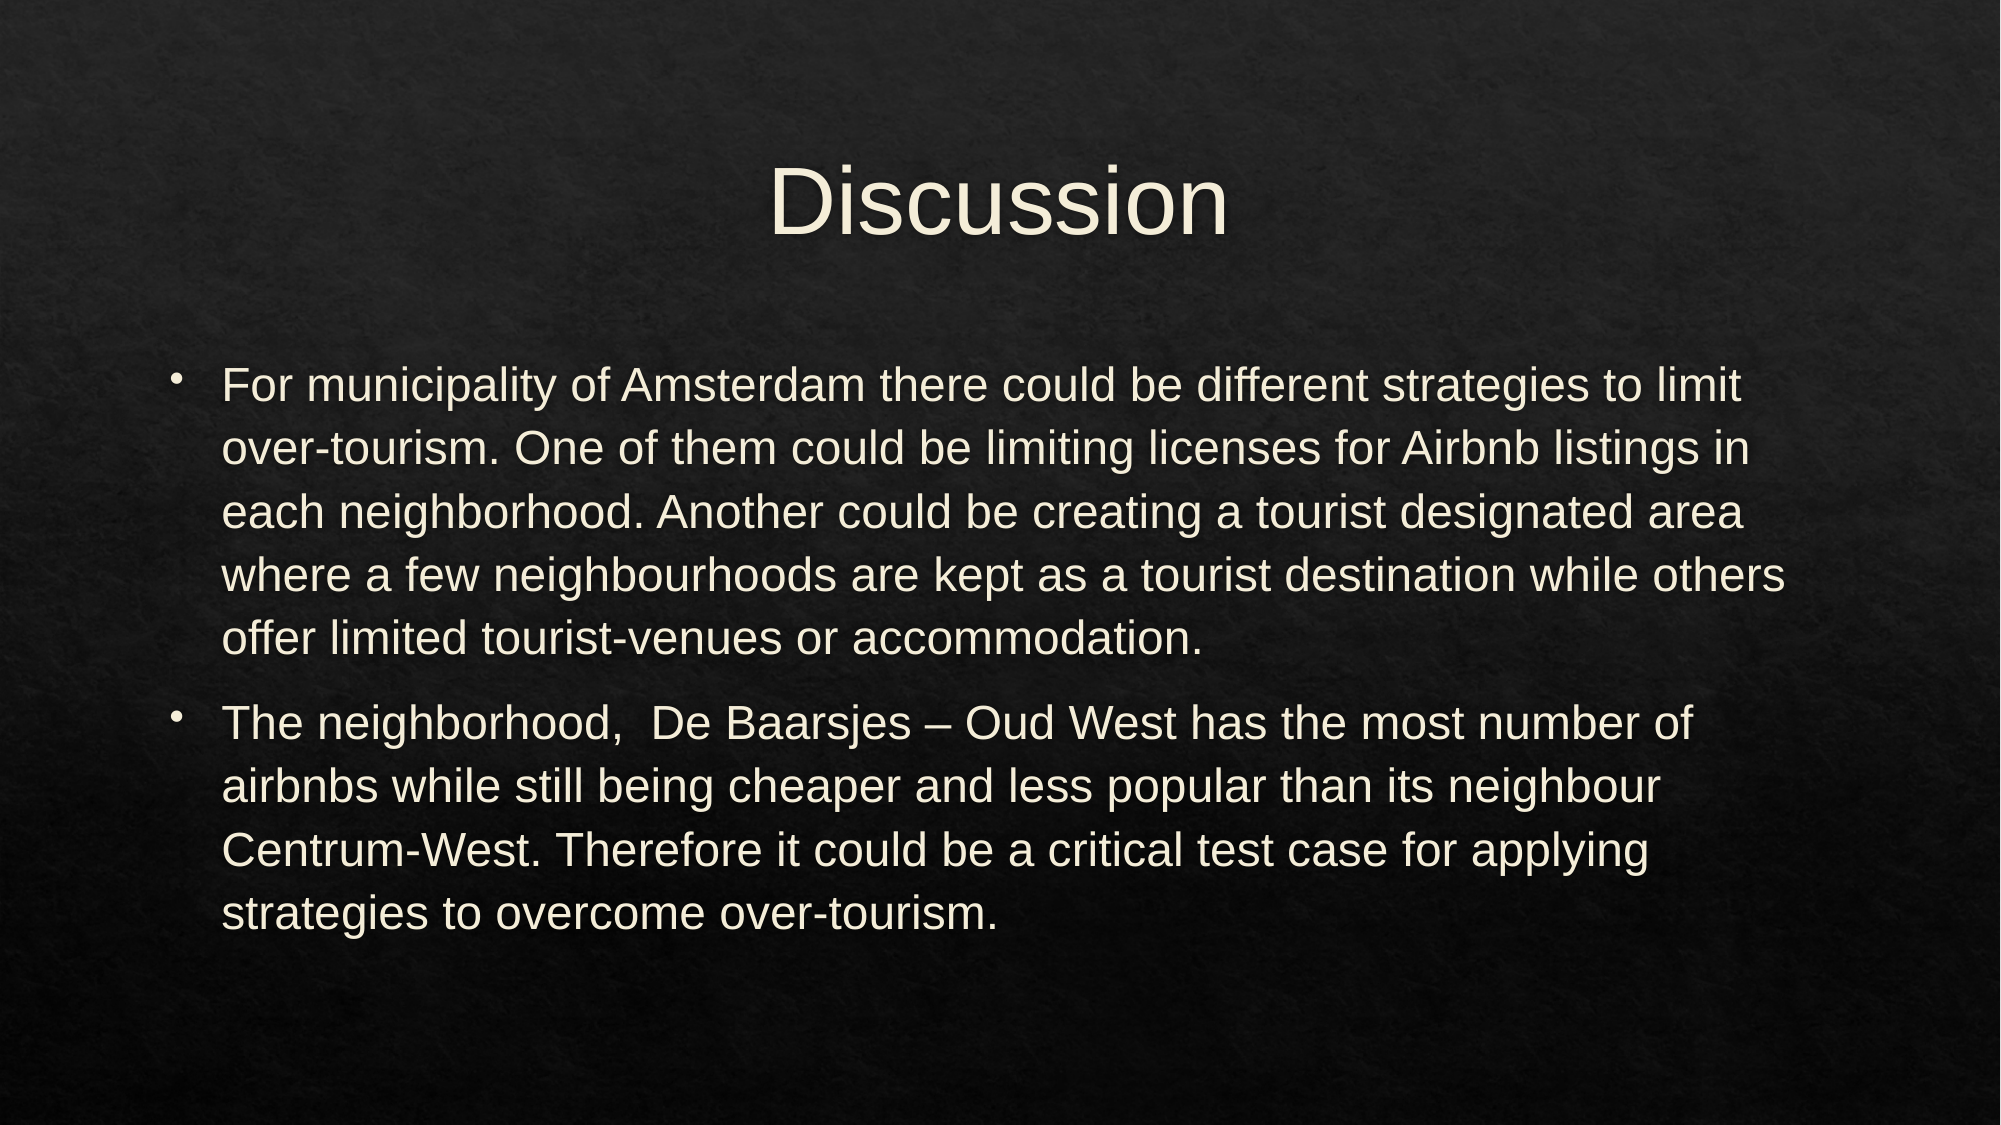

# Discussion
For municipality of Amsterdam there could be different strategies to limit over-tourism. One of them could be limiting licenses for Airbnb listings in each neighborhood. Another could be creating a tourist designated area where a few neighbourhoods are kept as a tourist destination while others offer limited tourist-venues or accommodation.
The neighborhood,  De Baarsjes – Oud West has the most number of airbnbs while still being cheaper and less popular than its neighbour Centrum-West. Therefore it could be a critical test case for applying strategies to overcome over-tourism.